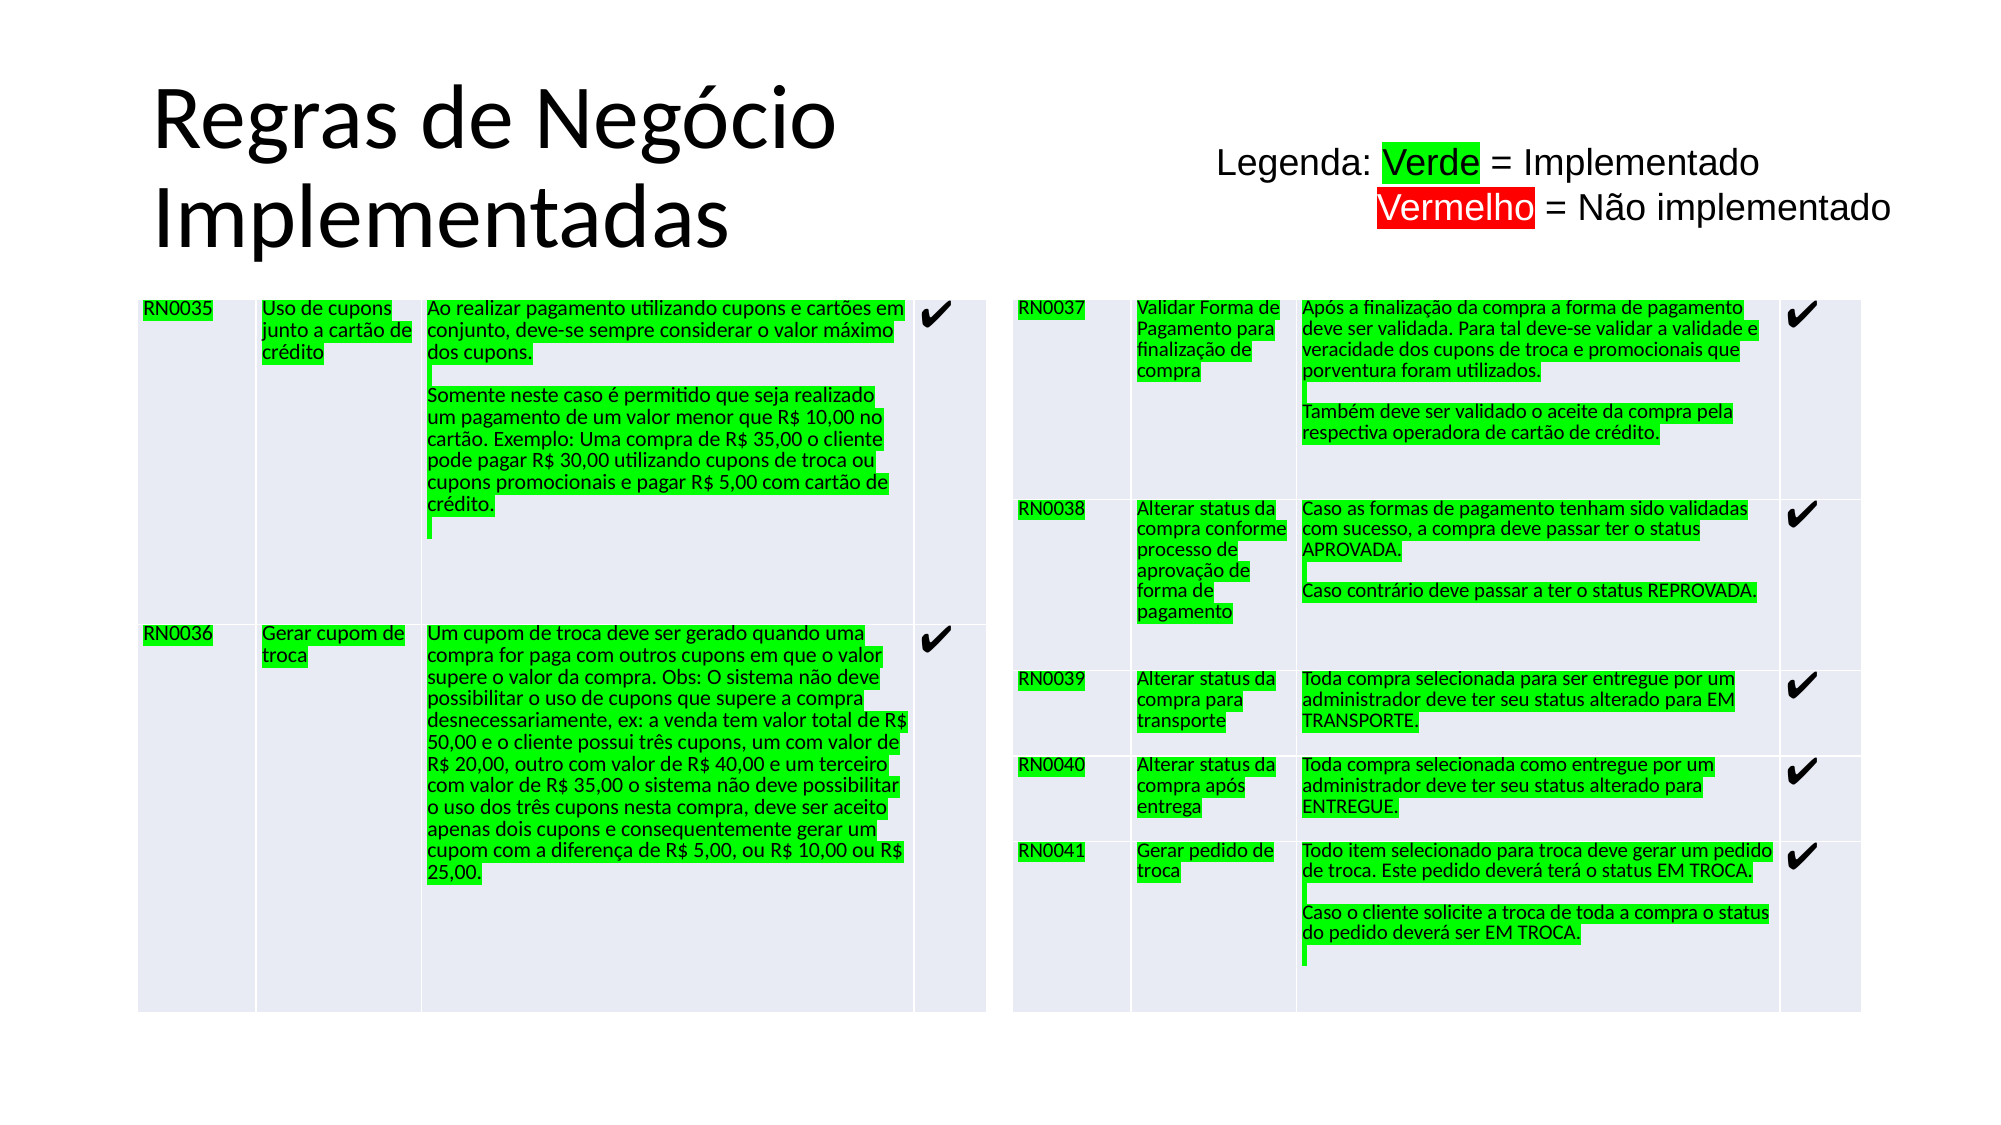

# Regras de Negócio Implementadas

Legenda: Verde = Implementado
	 Vermelho = Não implementado

| RN0035 | Uso de cupons junto a cartão de crédito | Ao realizar pagamento utilizando cupons e cartões em conjunto, deve-se sempre considerar o valor máximo dos cupons.   Somente neste caso é permitido que seja realizado um pagamento de um valor menor que R$ 10,00 no cartão. Exemplo: Uma compra de R$ 35,00 o cliente pode pagar R$ 30,00 utilizando cupons de troca ou cupons promocionais e pagar R$ 5,00 com cartão de crédito. | ✔ |
| --- | --- | --- | --- |
| RN0036 | Gerar cupom de troca | Um cupom de troca deve ser gerado quando uma compra for paga com outros cupons em que o valor supere o valor da compra. Obs: O sistema não deve possibilitar o uso de cupons que supere a compra desnecessariamente, ex: a venda tem valor total de R$ 50,00 e o cliente possui três cupons, um com valor de R$ 20,00, outro com valor de R$ 40,00 e um terceiro com valor de R$ 35,00 o sistema não deve possibilitar o uso dos três cupons nesta compra, deve ser aceito apenas dois cupons e consequentemente gerar um cupom com a diferença de R$ 5,00, ou R$ 10,00 ou R$ 25,00. | ✔ |
| RN0037 | Validar Forma de Pagamento para finalização de compra | Após a finalização da compra a forma de pagamento deve ser validada. Para tal deve-se validar a validade e veracidade dos cupons de troca e promocionais que porventura foram utilizados.   Também deve ser validado o aceite da compra pela respectiva operadora de cartão de crédito. | ✔ |
| --- | --- | --- | --- |
| RN0038 | Alterar status da compra conforme processo de aprovação de forma de pagamento | Caso as formas de pagamento tenham sido validadas com sucesso, a compra deve passar ter o status APROVADA.   Caso contrário deve passar a ter o status REPROVADA. | ✔ |
| RN0039 | Alterar status da compra para transporte | Toda compra selecionada para ser entregue por um administrador deve ter seu status alterado para EM TRANSPORTE. | ✔ |
| RN0040 | Alterar status da compra após entrega | Toda compra selecionada como entregue por um administrador deve ter seu status alterado para ENTREGUE. | ✔ |
| RN0041 | Gerar pedido de troca | Todo item selecionado para troca deve gerar um pedido de troca. Este pedido deverá terá o status EM TROCA.   Caso o cliente solicite a troca de toda a compra o status do pedido deverá ser EM TROCA. | ✔ |